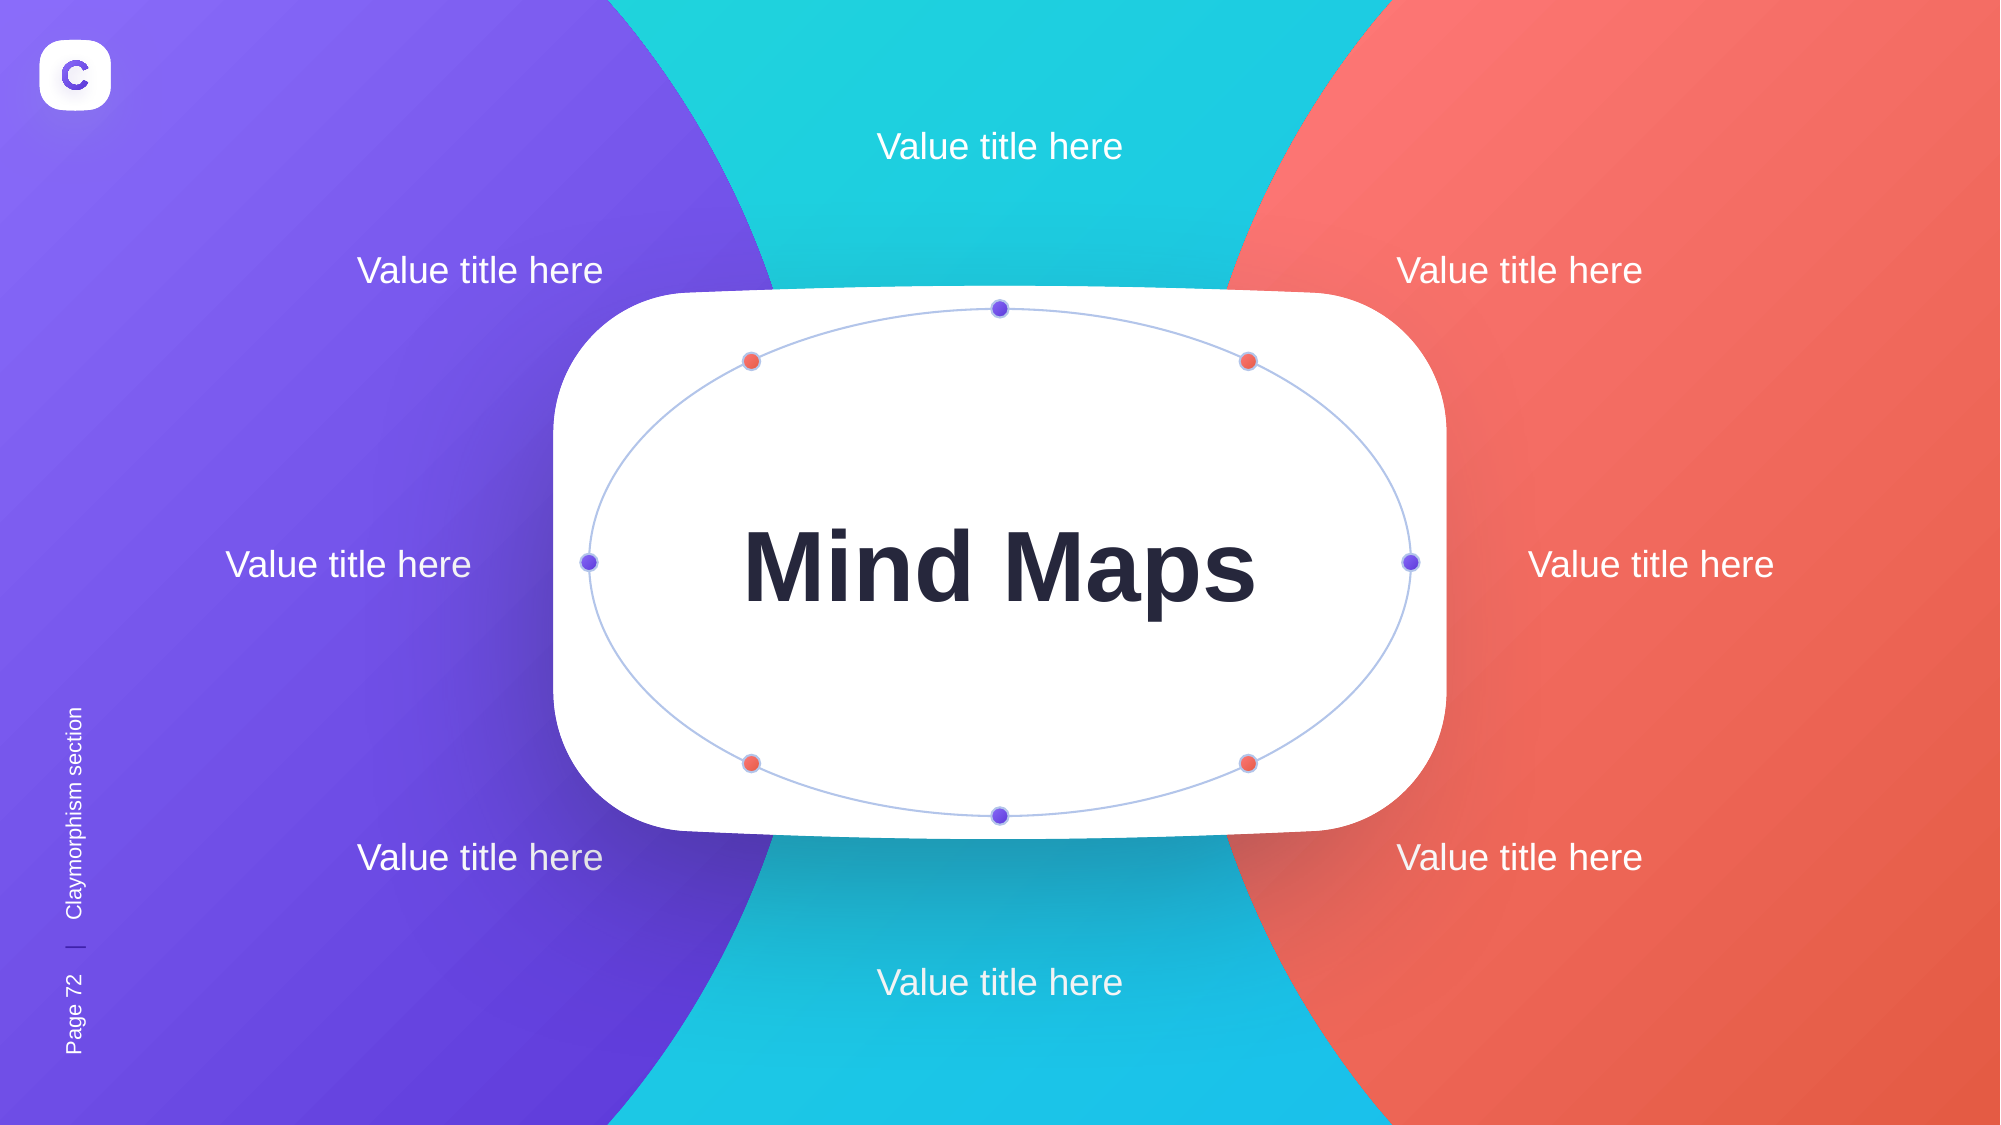

Value title here
Value title here
Value title here

Mind Maps
Value title here
Value title here

Value title here
Value title here
Value title here